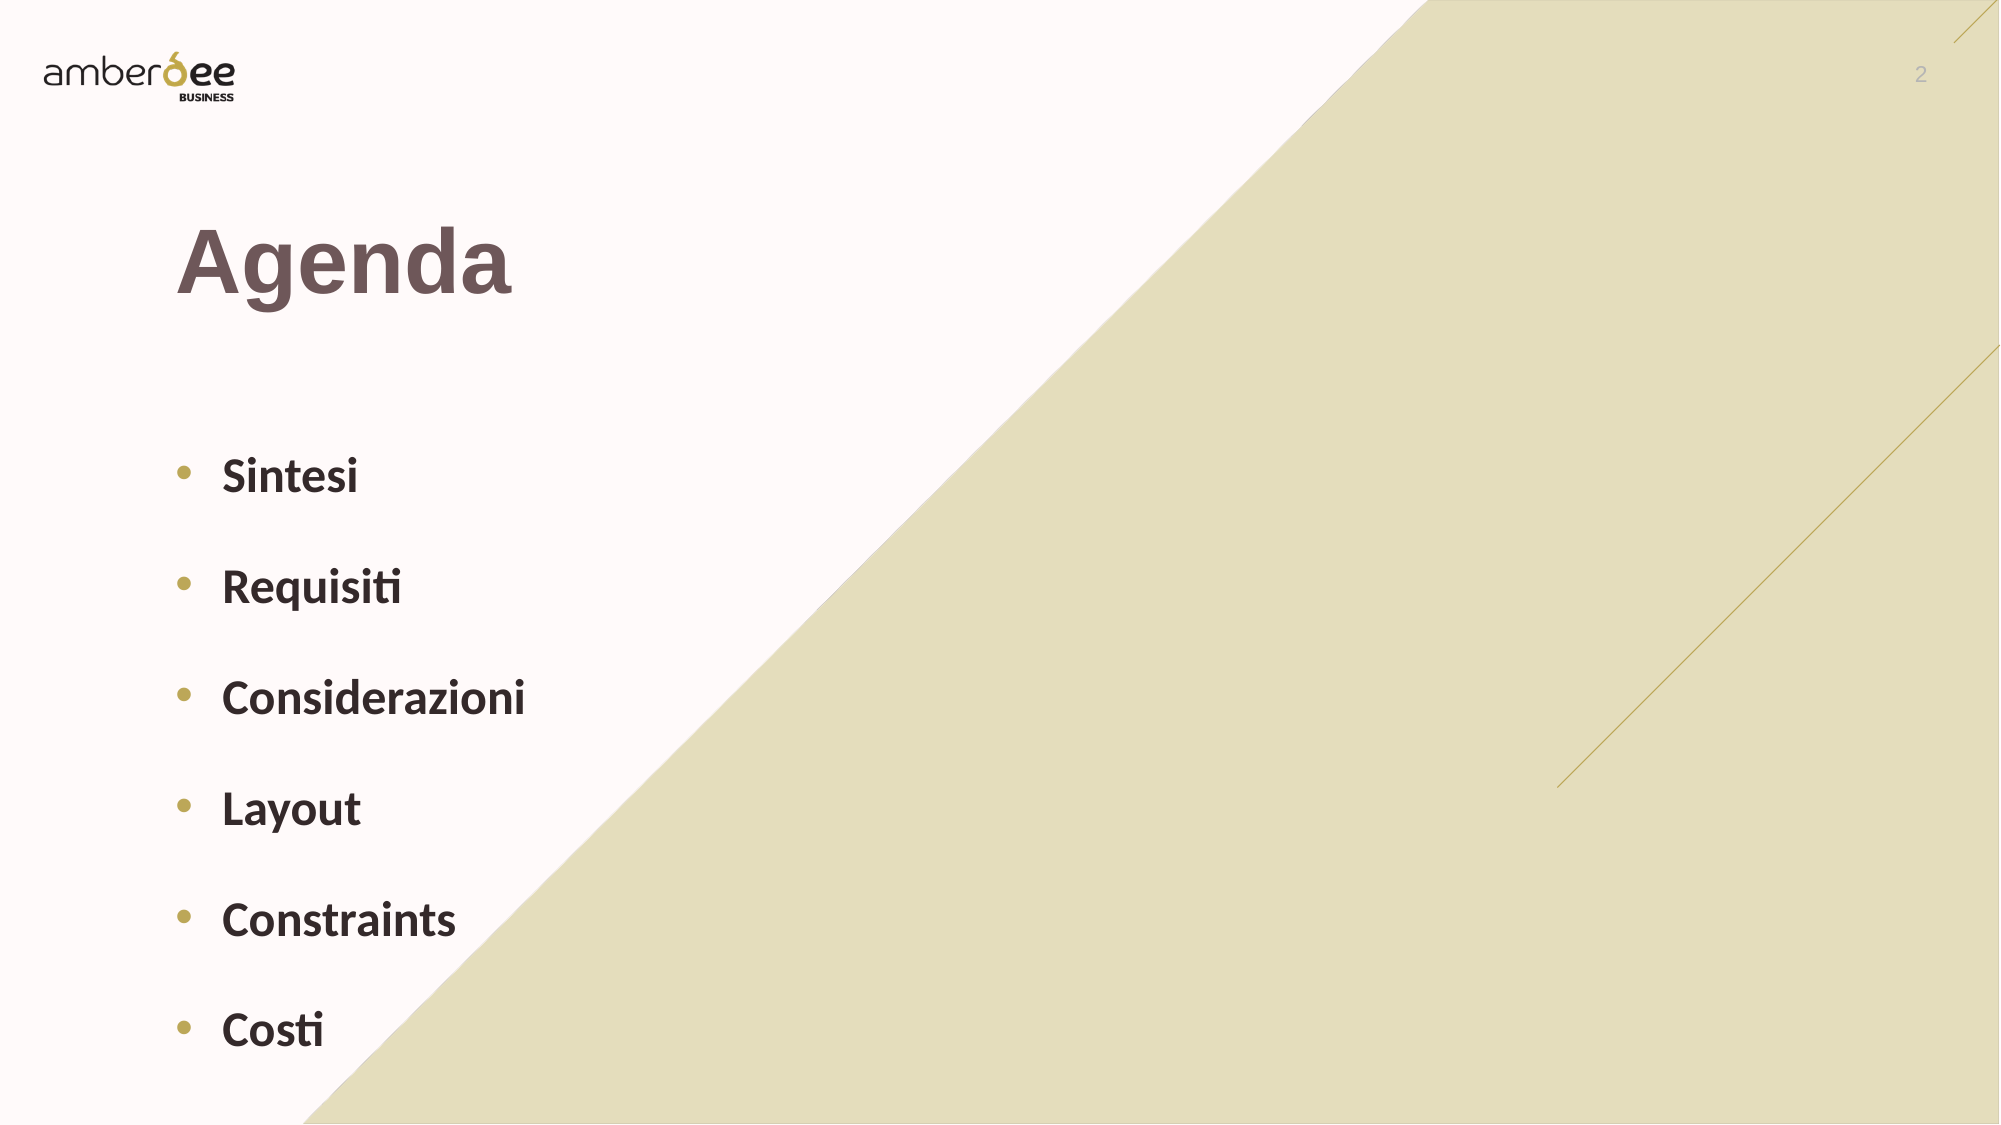

2
Agenda
Sintesi
Requisiti
Considerazioni
Layout
Constraints
Costi